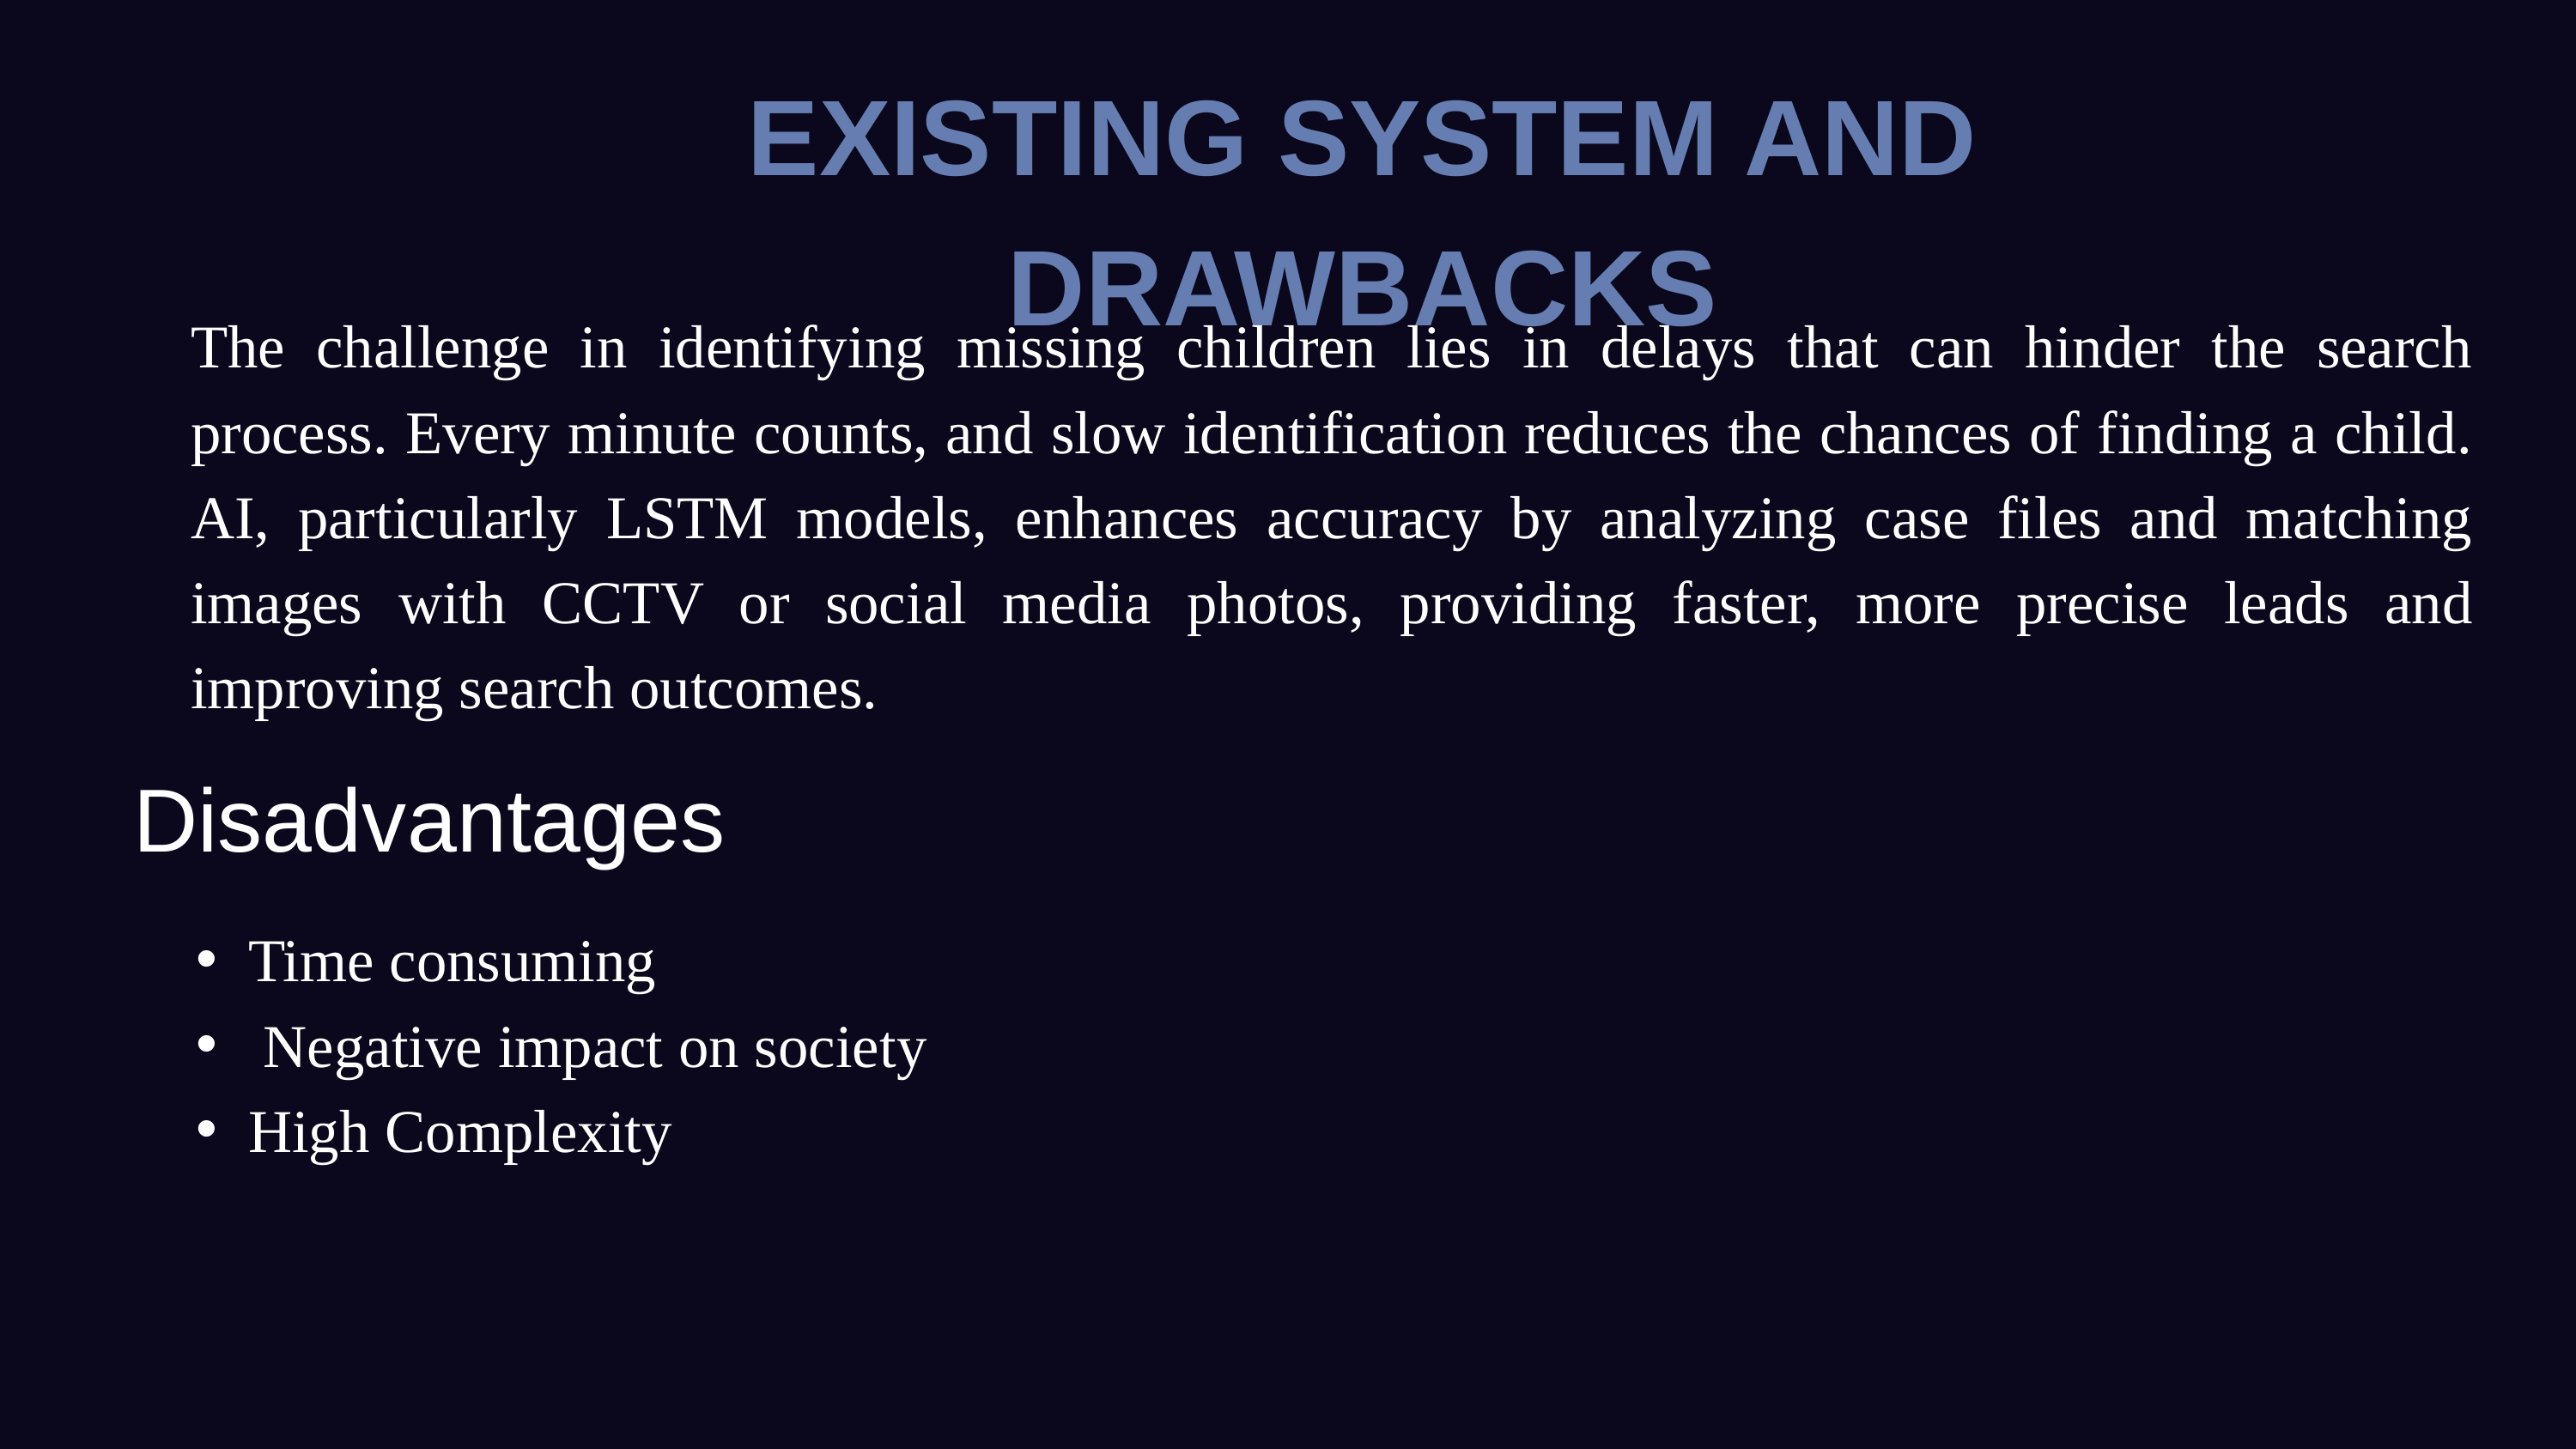

EXISTING SYSTEM AND DRAWBACKS
The challenge in identifying missing children lies in delays that can hinder the search process. Every minute counts, and slow identification reduces the chances of finding a child. AI, particularly LSTM models, enhances accuracy by analyzing case files and matching images with CCTV or social media photos, providing faster, more precise leads and improving search outcomes.
Disadvantages
Time consuming
 Negative impact on society
High Complexity